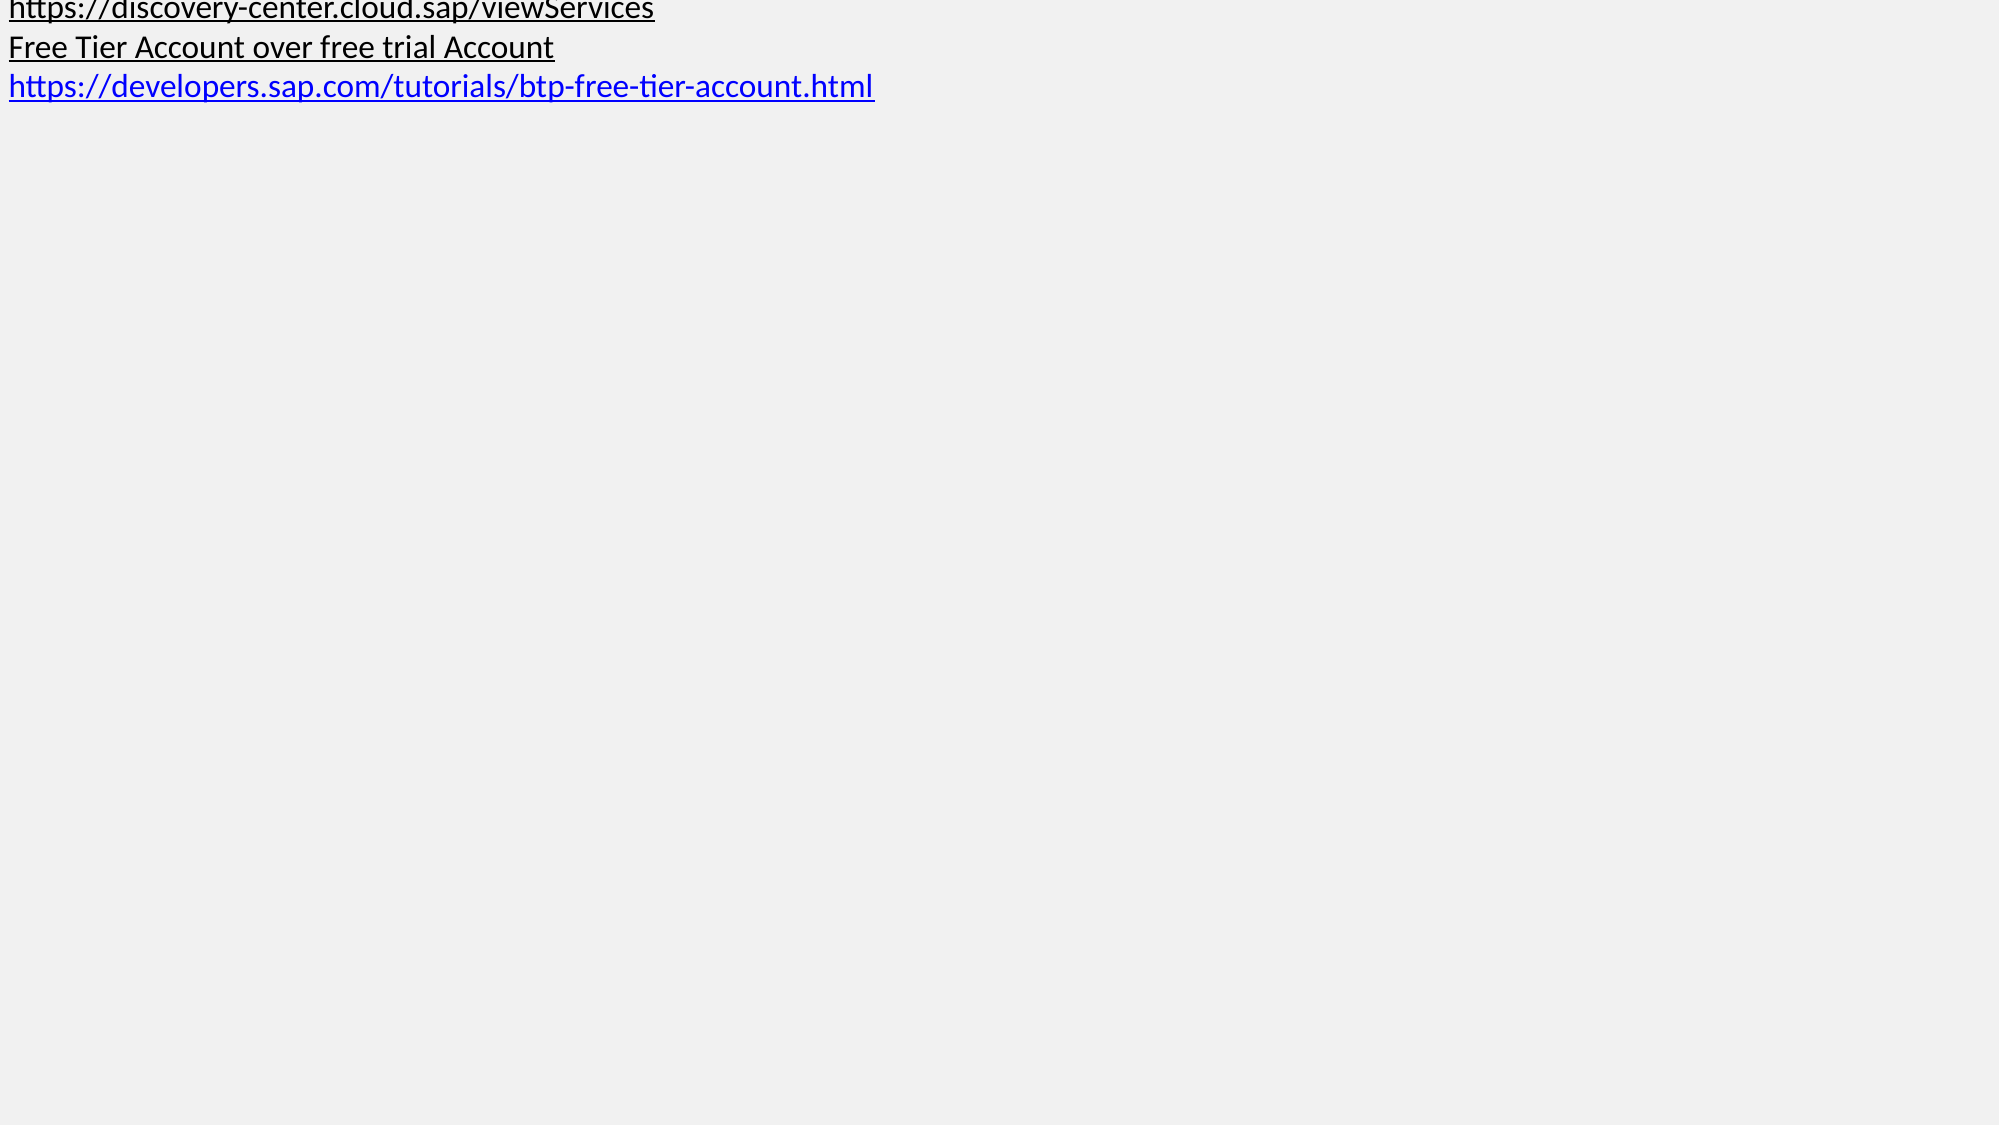

https://discovery-center.cloud.sap/viewServices
Free Tier Account over free trial Account
https://developers.sap.com/tutorials/btp-free-tier-account.html